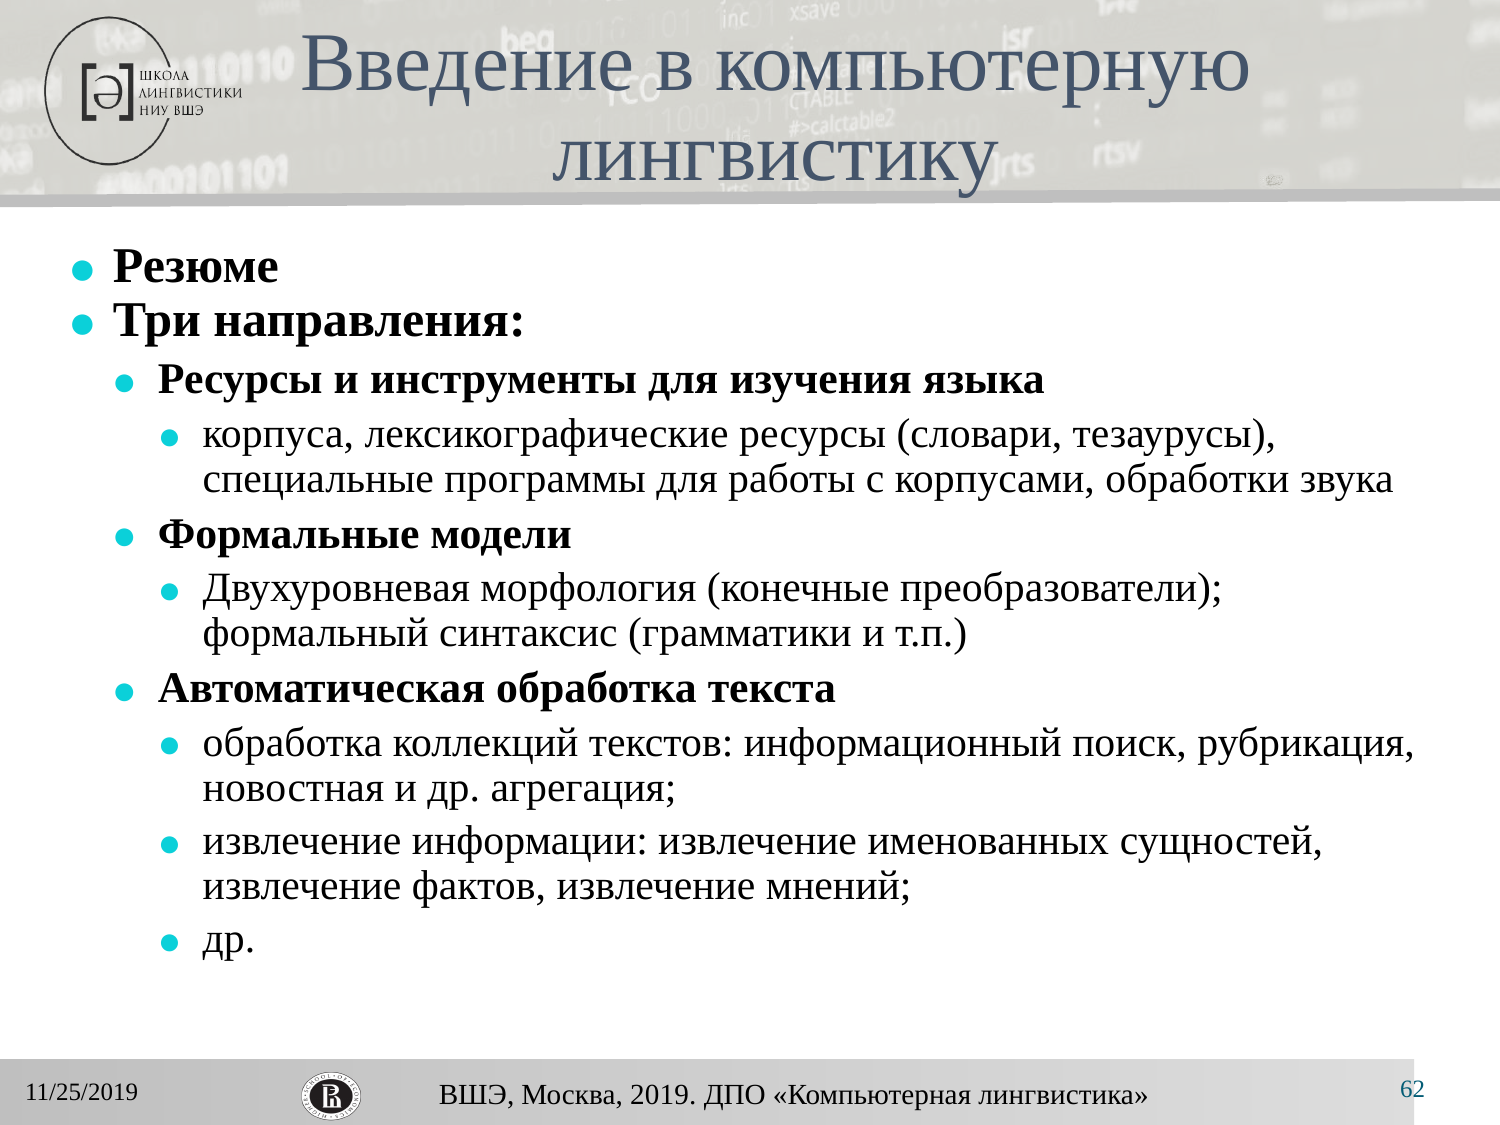

# Введение в компьютерную лингвистику
Резюме
Три направления:
Ресурсы и инструменты для изучения языка
корпуса, лексикографические ресурсы (словари, тезаурусы), специальные программы для работы с корпусами, обработки звука
Формальные модели
Двухуровневая морфология (конечные преобразователи); формальный синтаксис (грамматики и т.п.)
Автоматическая обработка текста
обработка коллекций текстов: информационный поиск, рубрикация, новостная и др. агрегация;
извлечение информации: извлечение именованных сущностей, извлечение фактов, извлечение мнений;
др.
62
11/25/2019